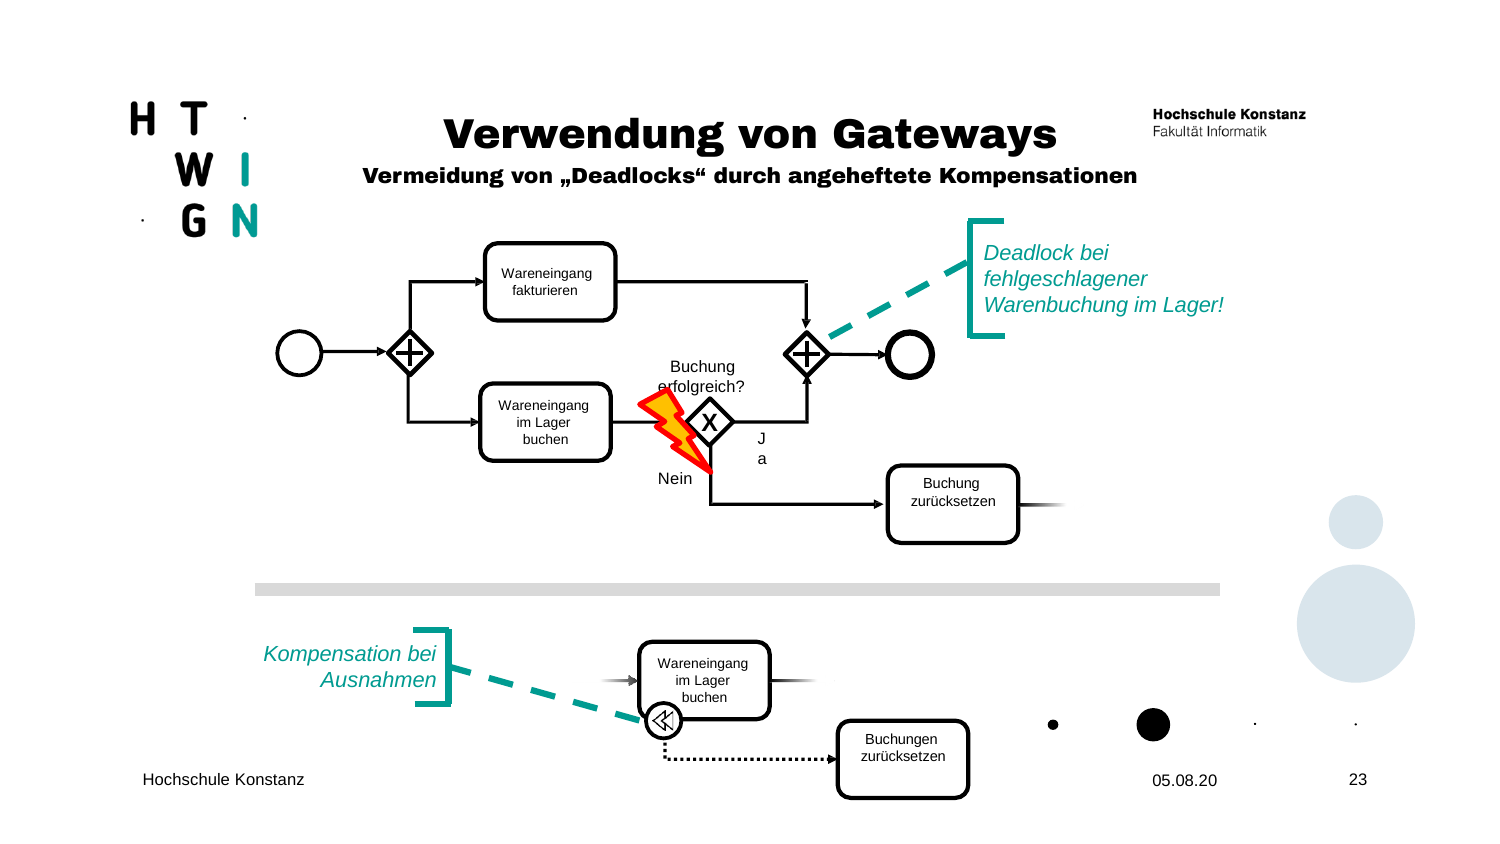

Verwendung von Gateways
Vermeidung von „Deadlocks“ durch angeheftete Kompensationen

Deadlock bei  fehlgeschlagener  Warenbuchung im Lager!

Wareneingang  fakturieren

Buchung  erfolgreich?

Wareneingang  im Lager  buchen

X

Ja

Nein
Buchung  zurücksetzen

Kompensation bei
Ausnahmen

Wareneingang  im Lager  buchen

Buchungen  zurücksetzen